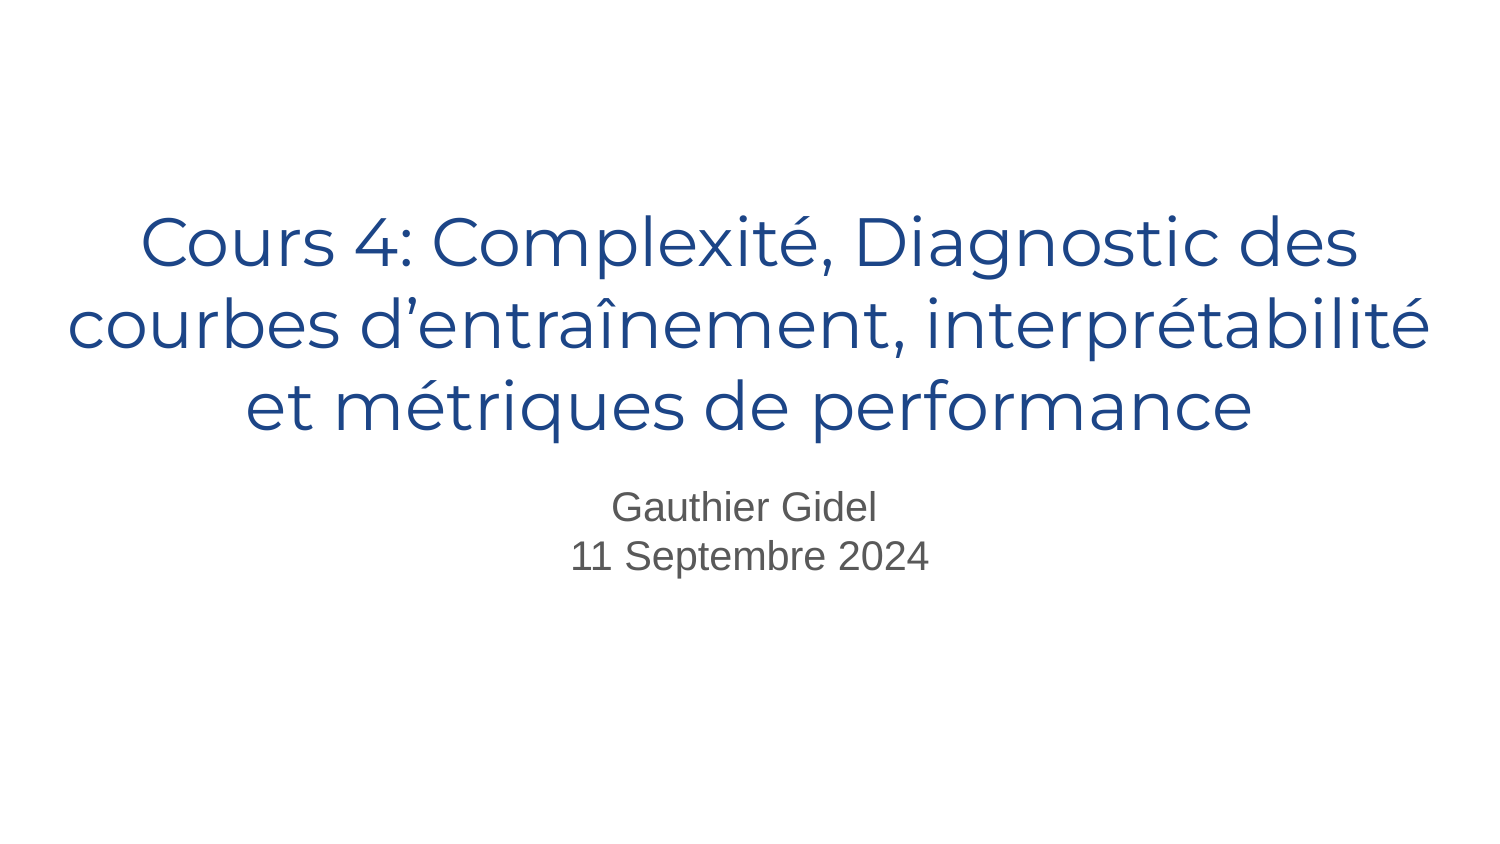

# Cours 4: Complexité, Diagnostic des courbes d’entraînement, interprétabilité et métriques de performance
Gauthier Gidel
11 Septembre 2024